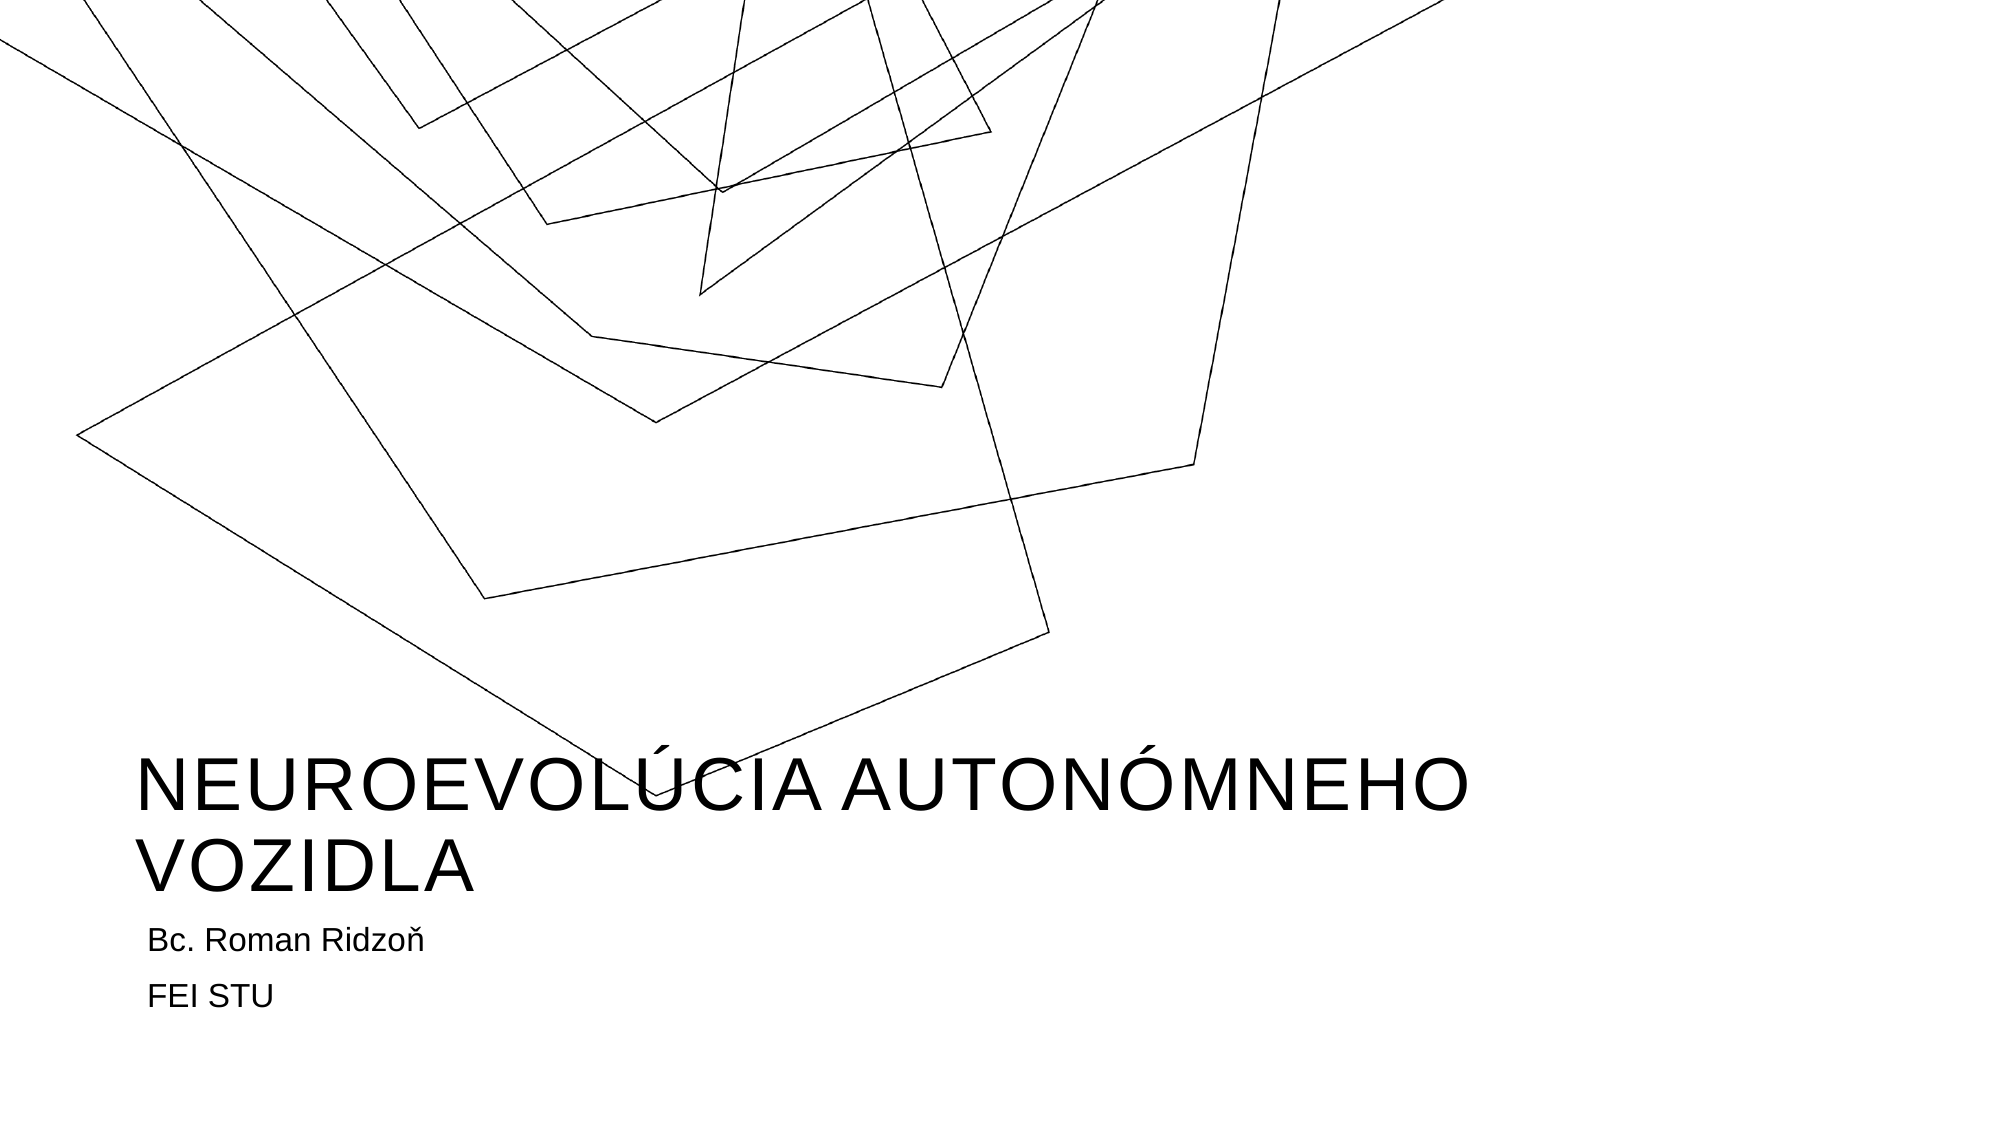

# Neuroevolúcia autonómneho vozidla
Bc. Roman Ridzoň
FEI STU